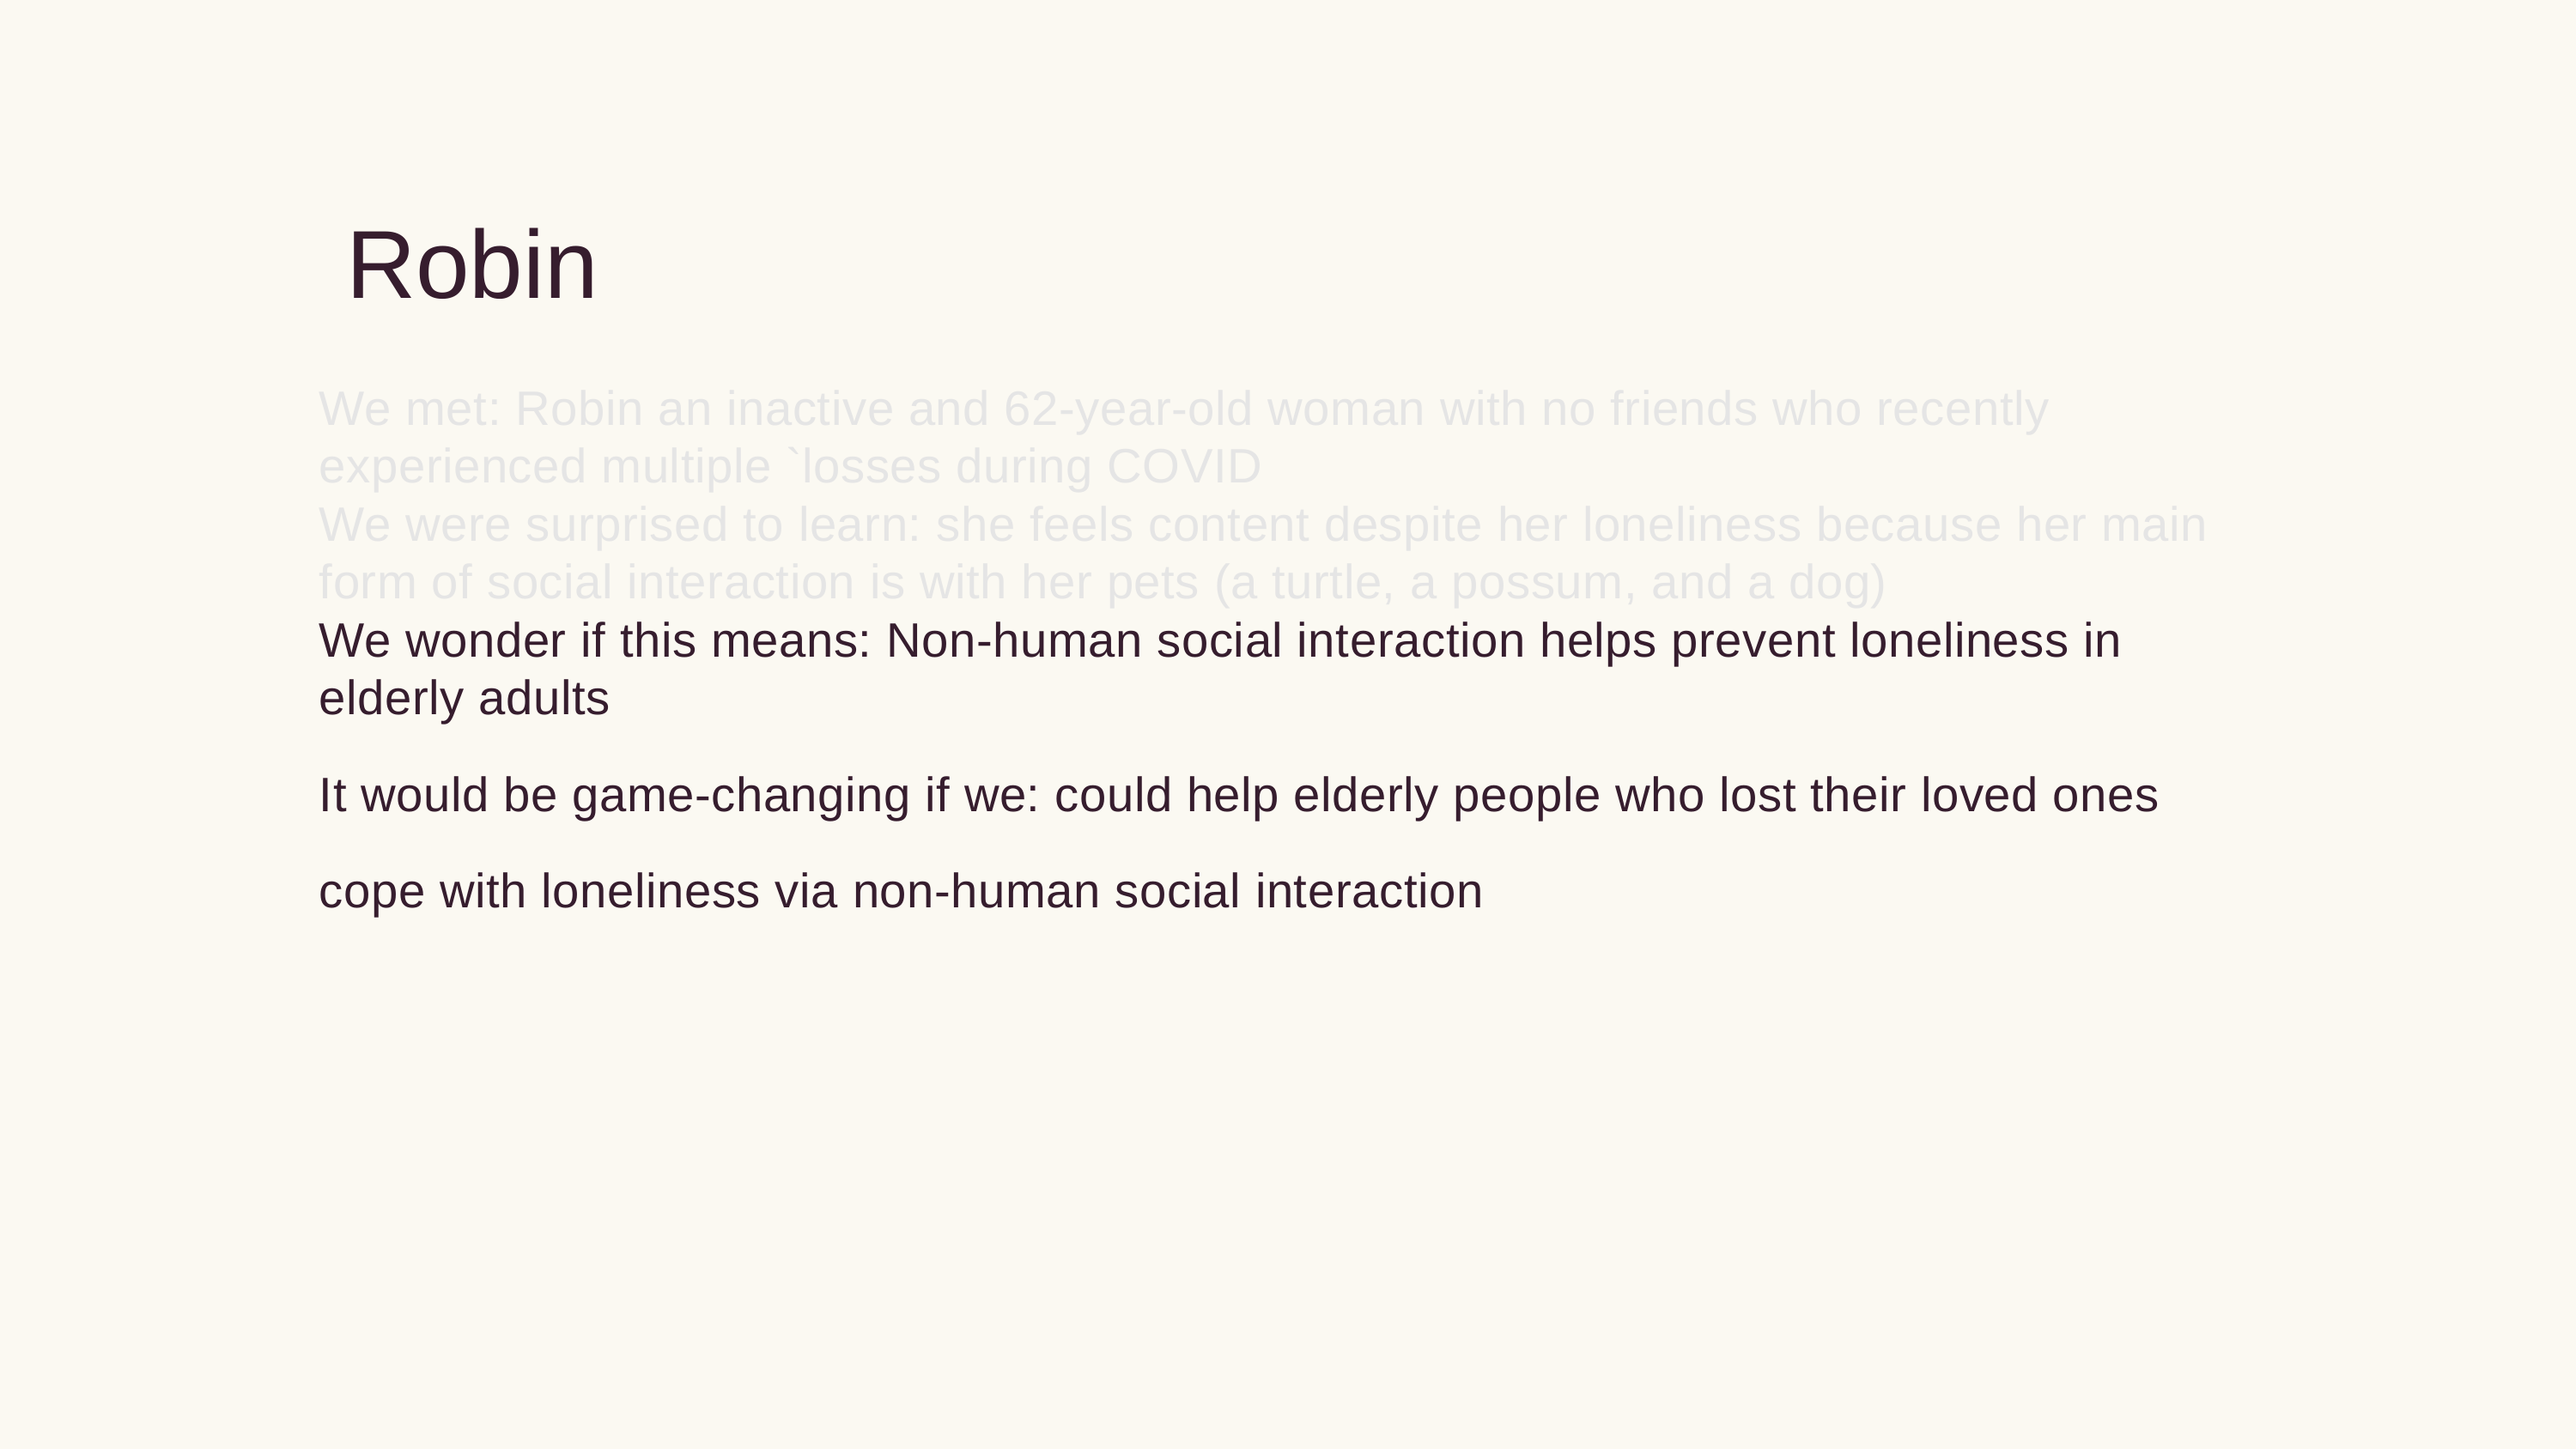

Robin
We met: Robin an inactive and 62-year-old woman with no friends who recently experienced multiple `losses during COVID
We were surprised to learn: she feels content despite her loneliness because her main form of social interaction is with her pets (a turtle, a possum, and a dog)
We wonder if this means: Non-human social interaction helps prevent loneliness in elderly adults
It would be game-changing if we: could help elderly people who lost their loved ones cope with loneliness via non-human social interaction